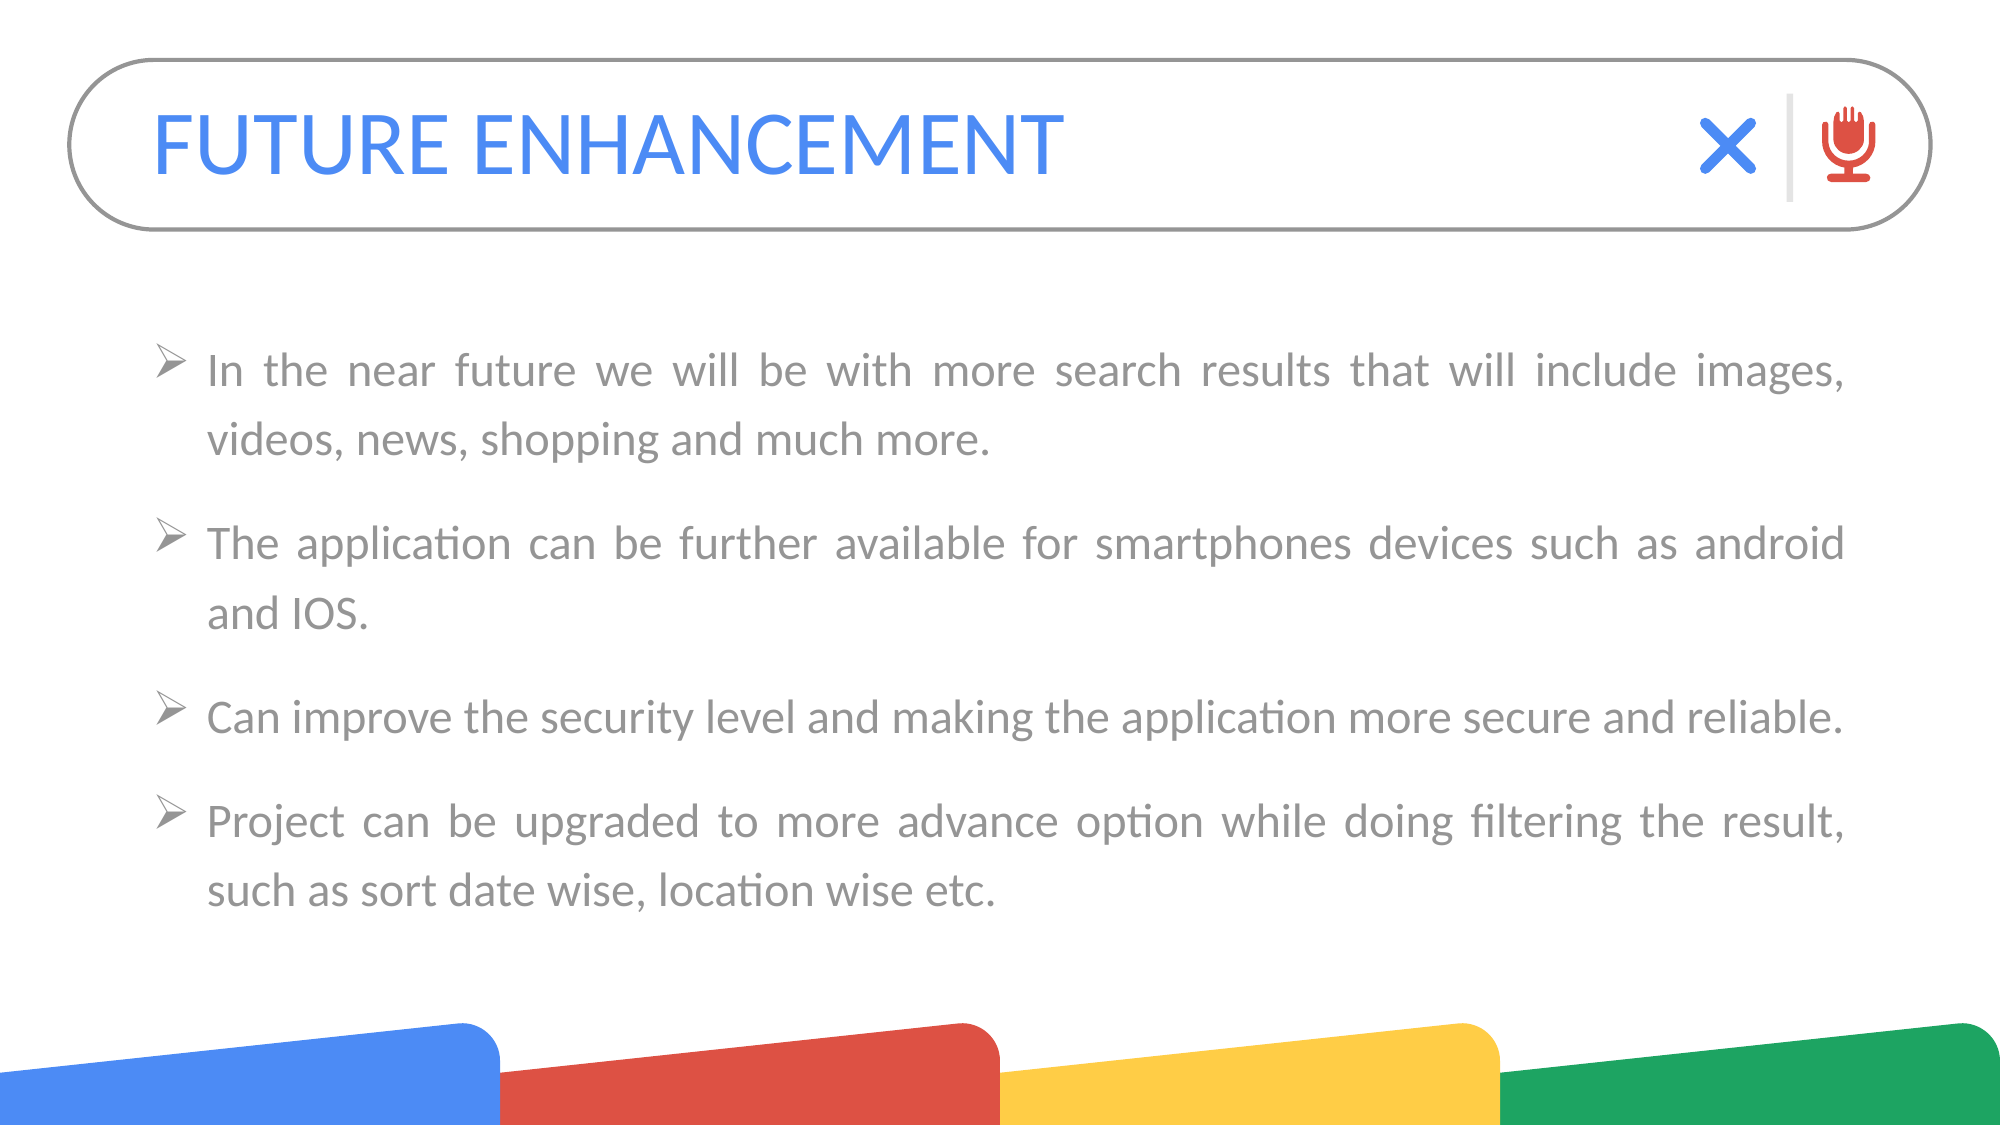

# FUTURE ENHANCEMENT
In the near future we will be with more search results that will include images, videos, news, shopping and much more.
The application can be further available for smartphones devices such as android and IOS.
Can improve the security level and making the application more secure and reliable.
Project can be upgraded to more advance option while doing filtering the result, such as sort date wise, location wise etc.